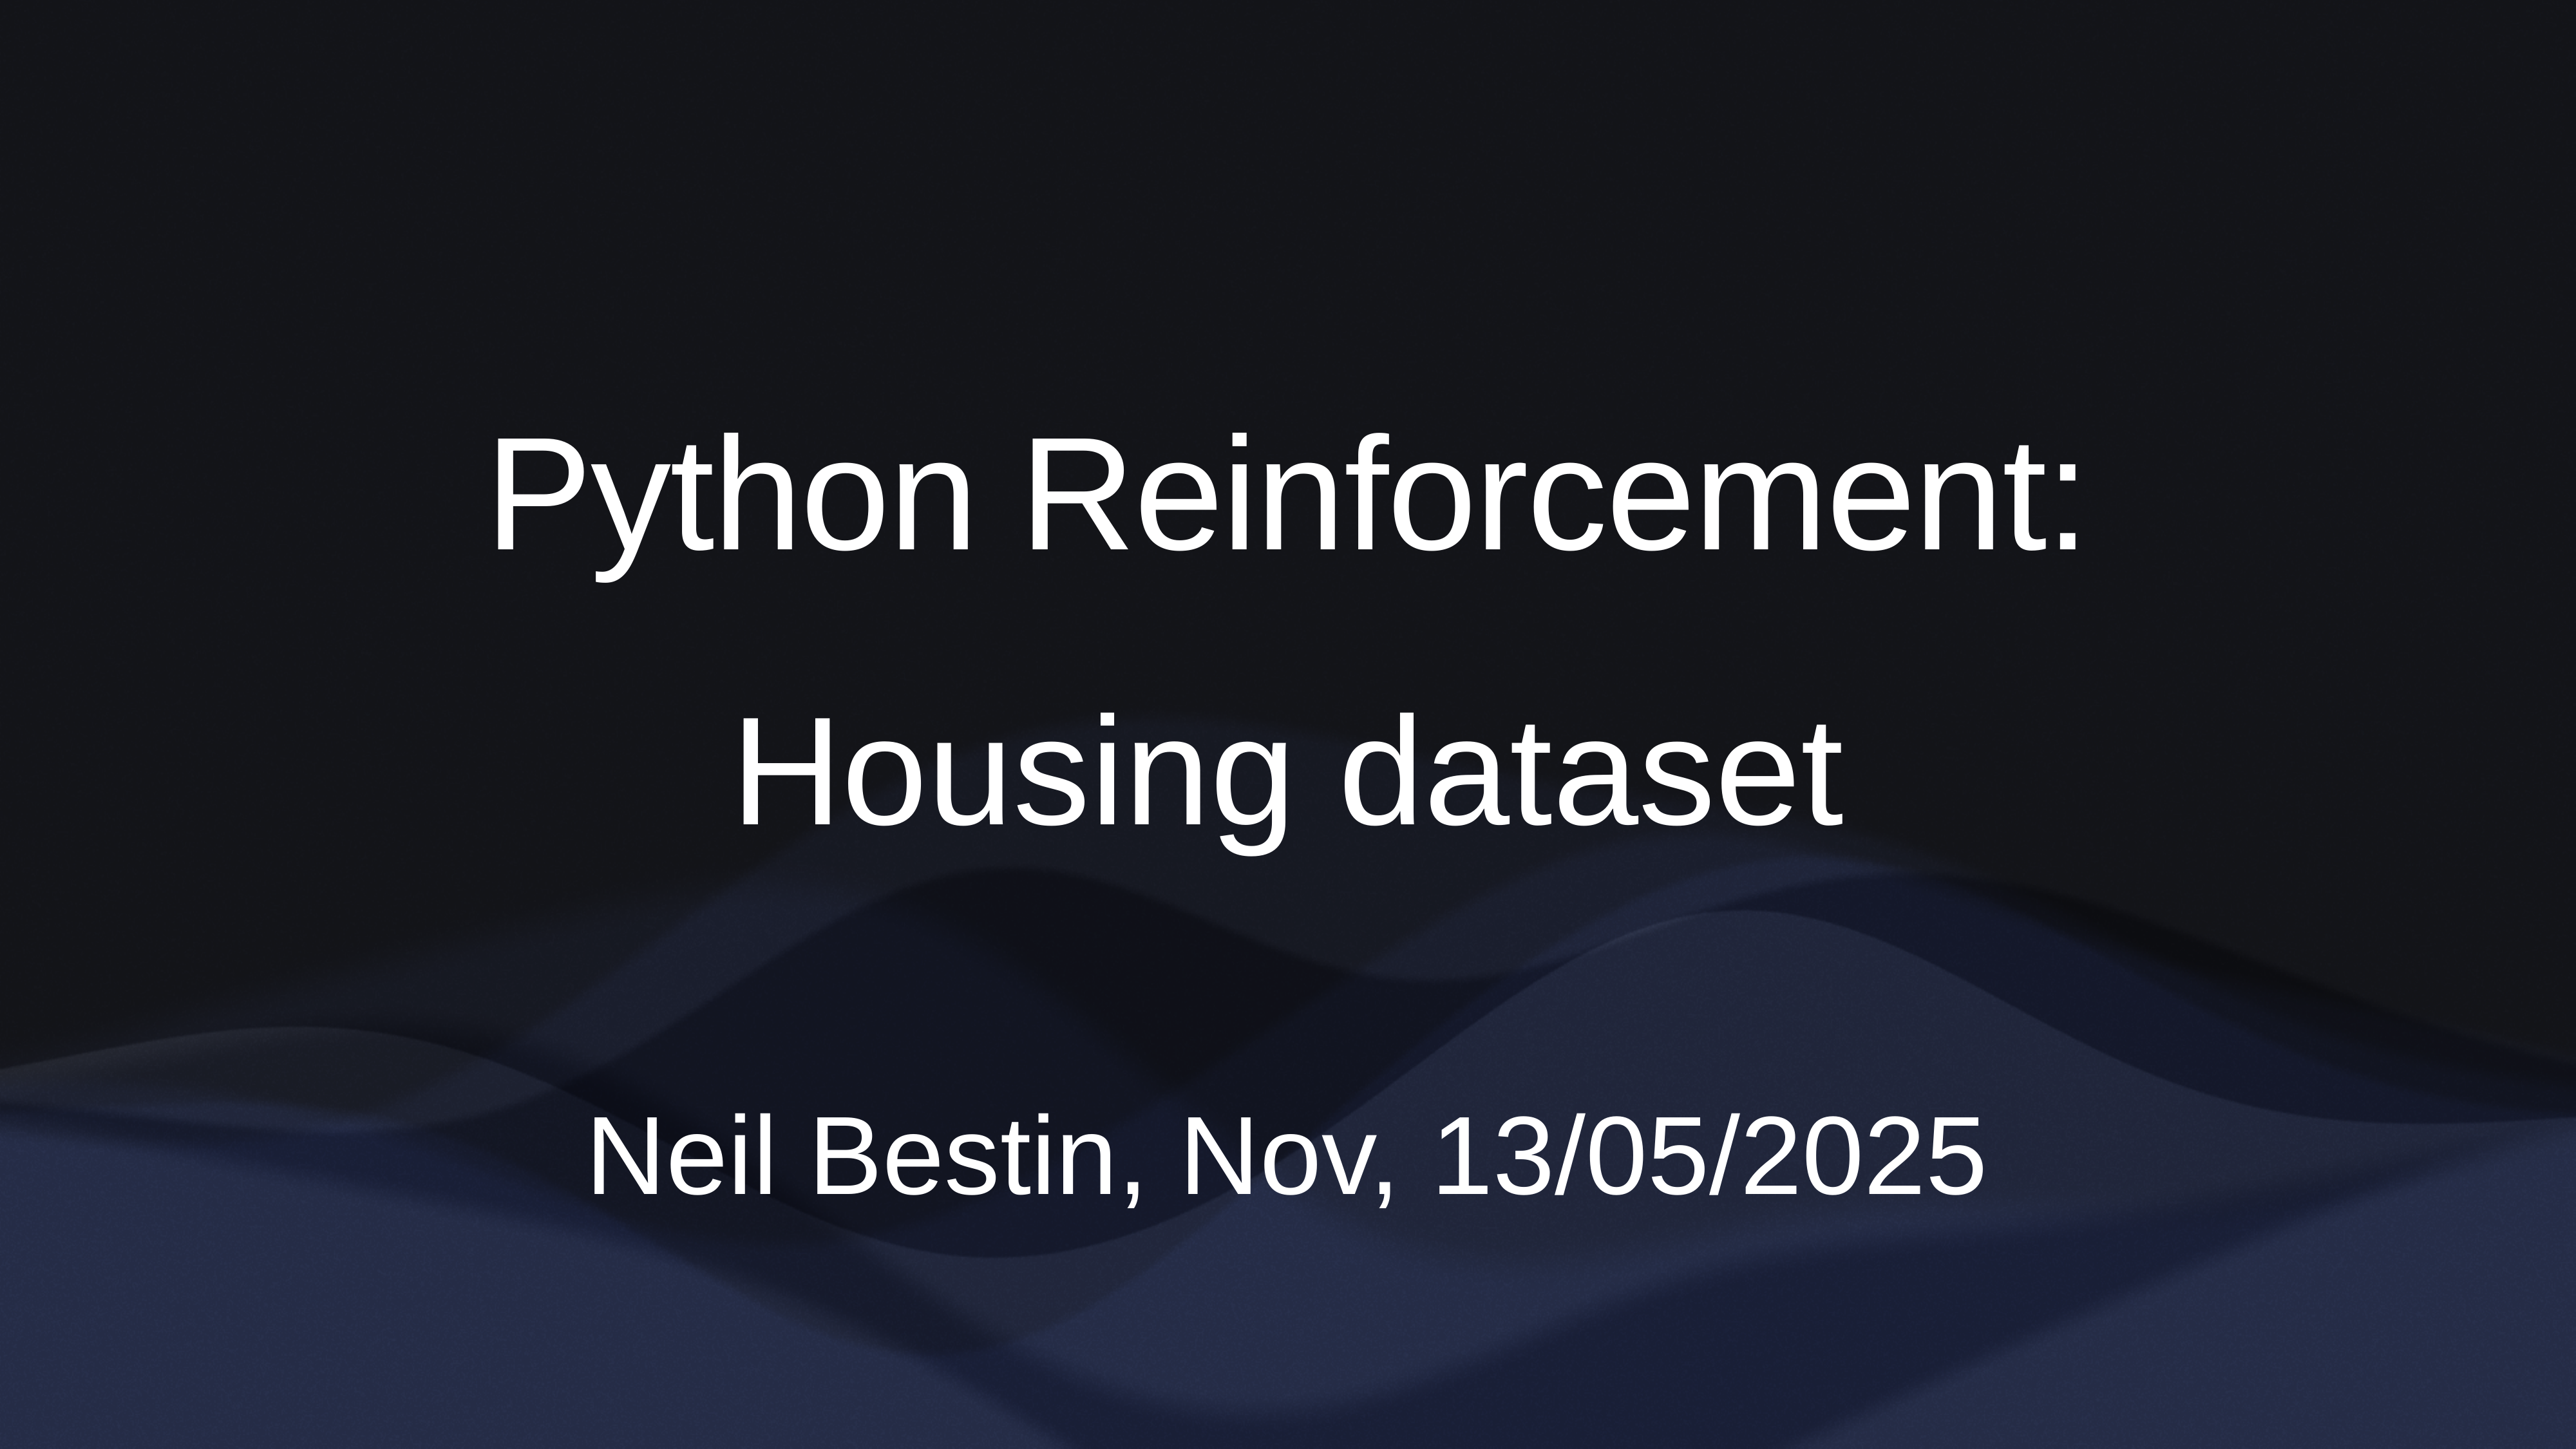

# Python Reinforcement:
Housing dataset
Neil Bestin, Nov, 13/05/2025